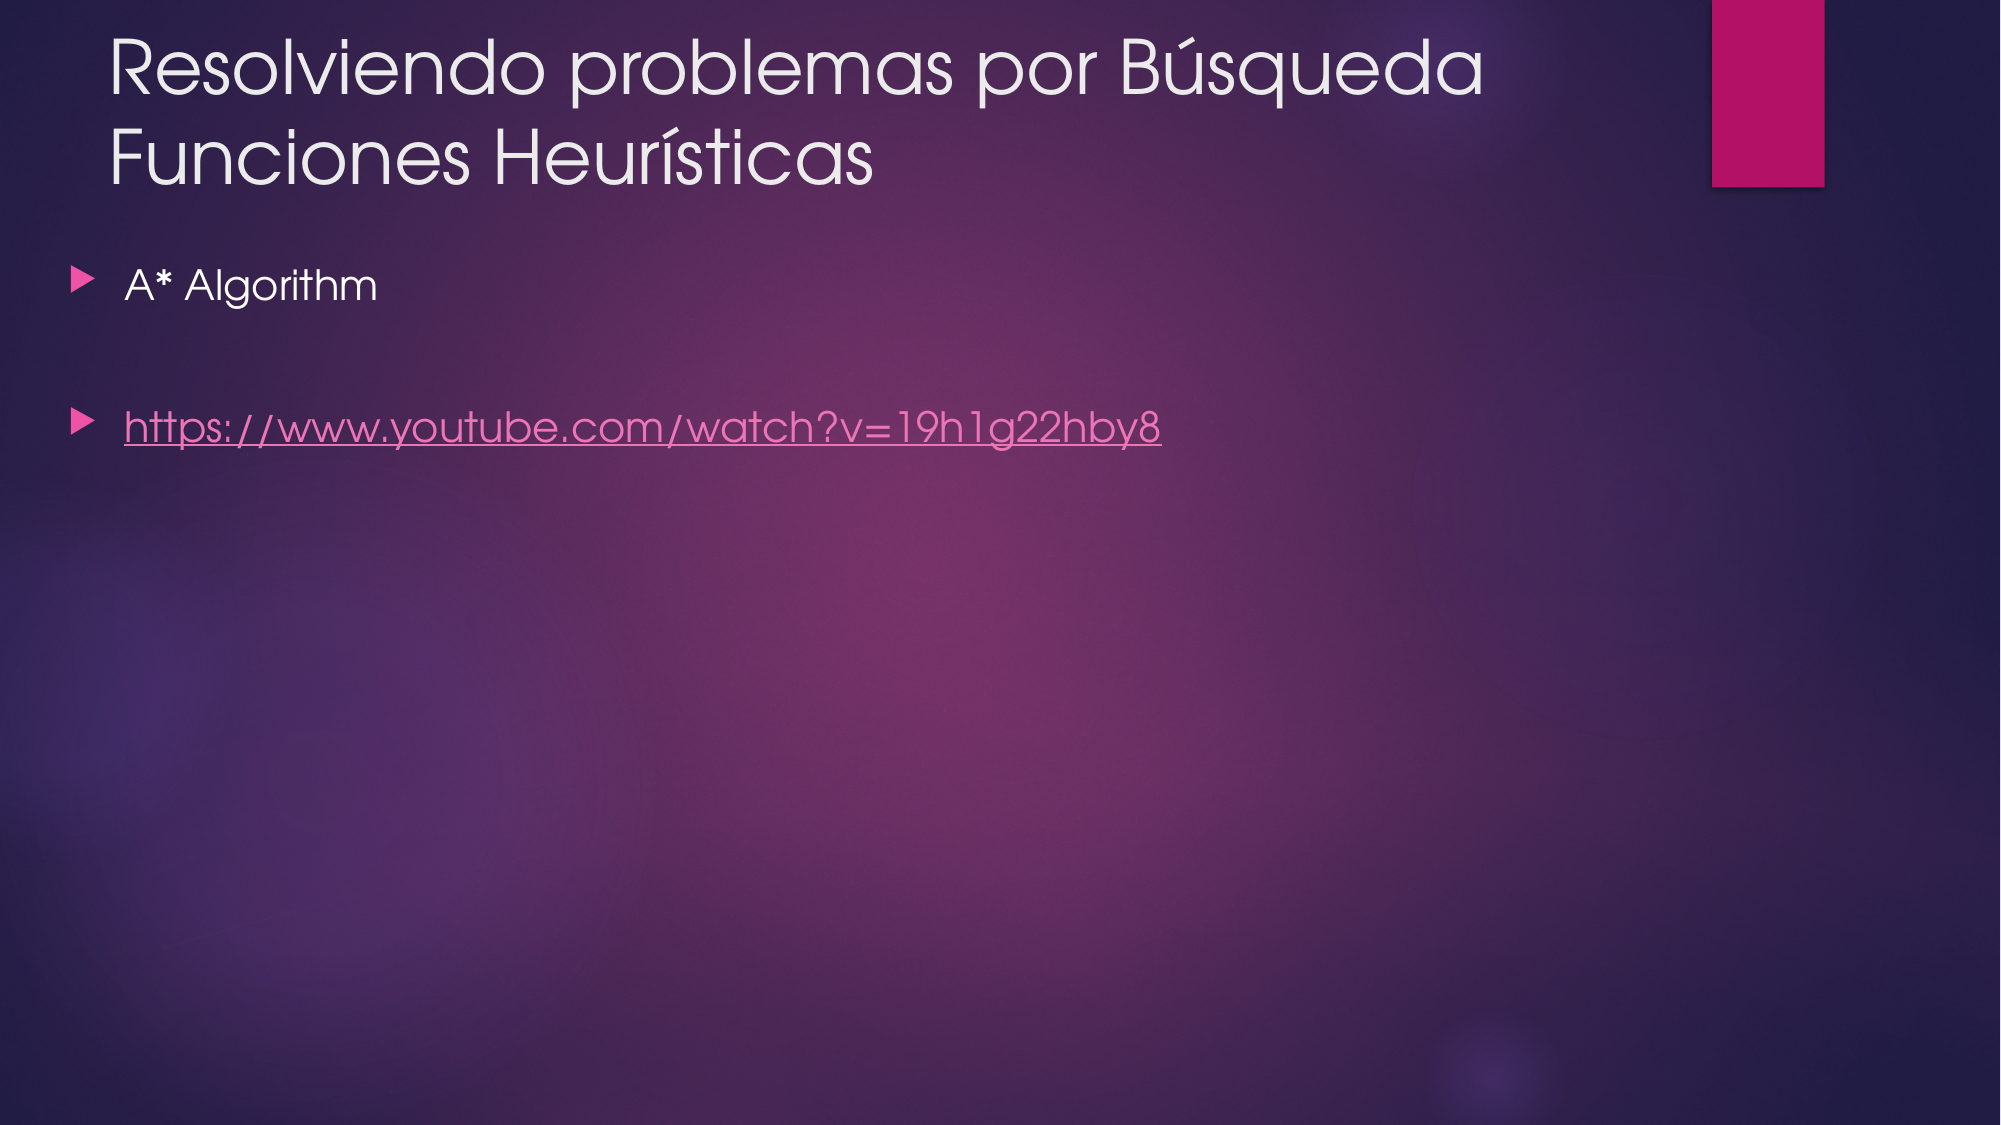

# Resolviendo problemas por Búsqueda Funciones Heurísticas
A* Algorithm

https://www.youtube.com/watch?v=19h1g22hby8